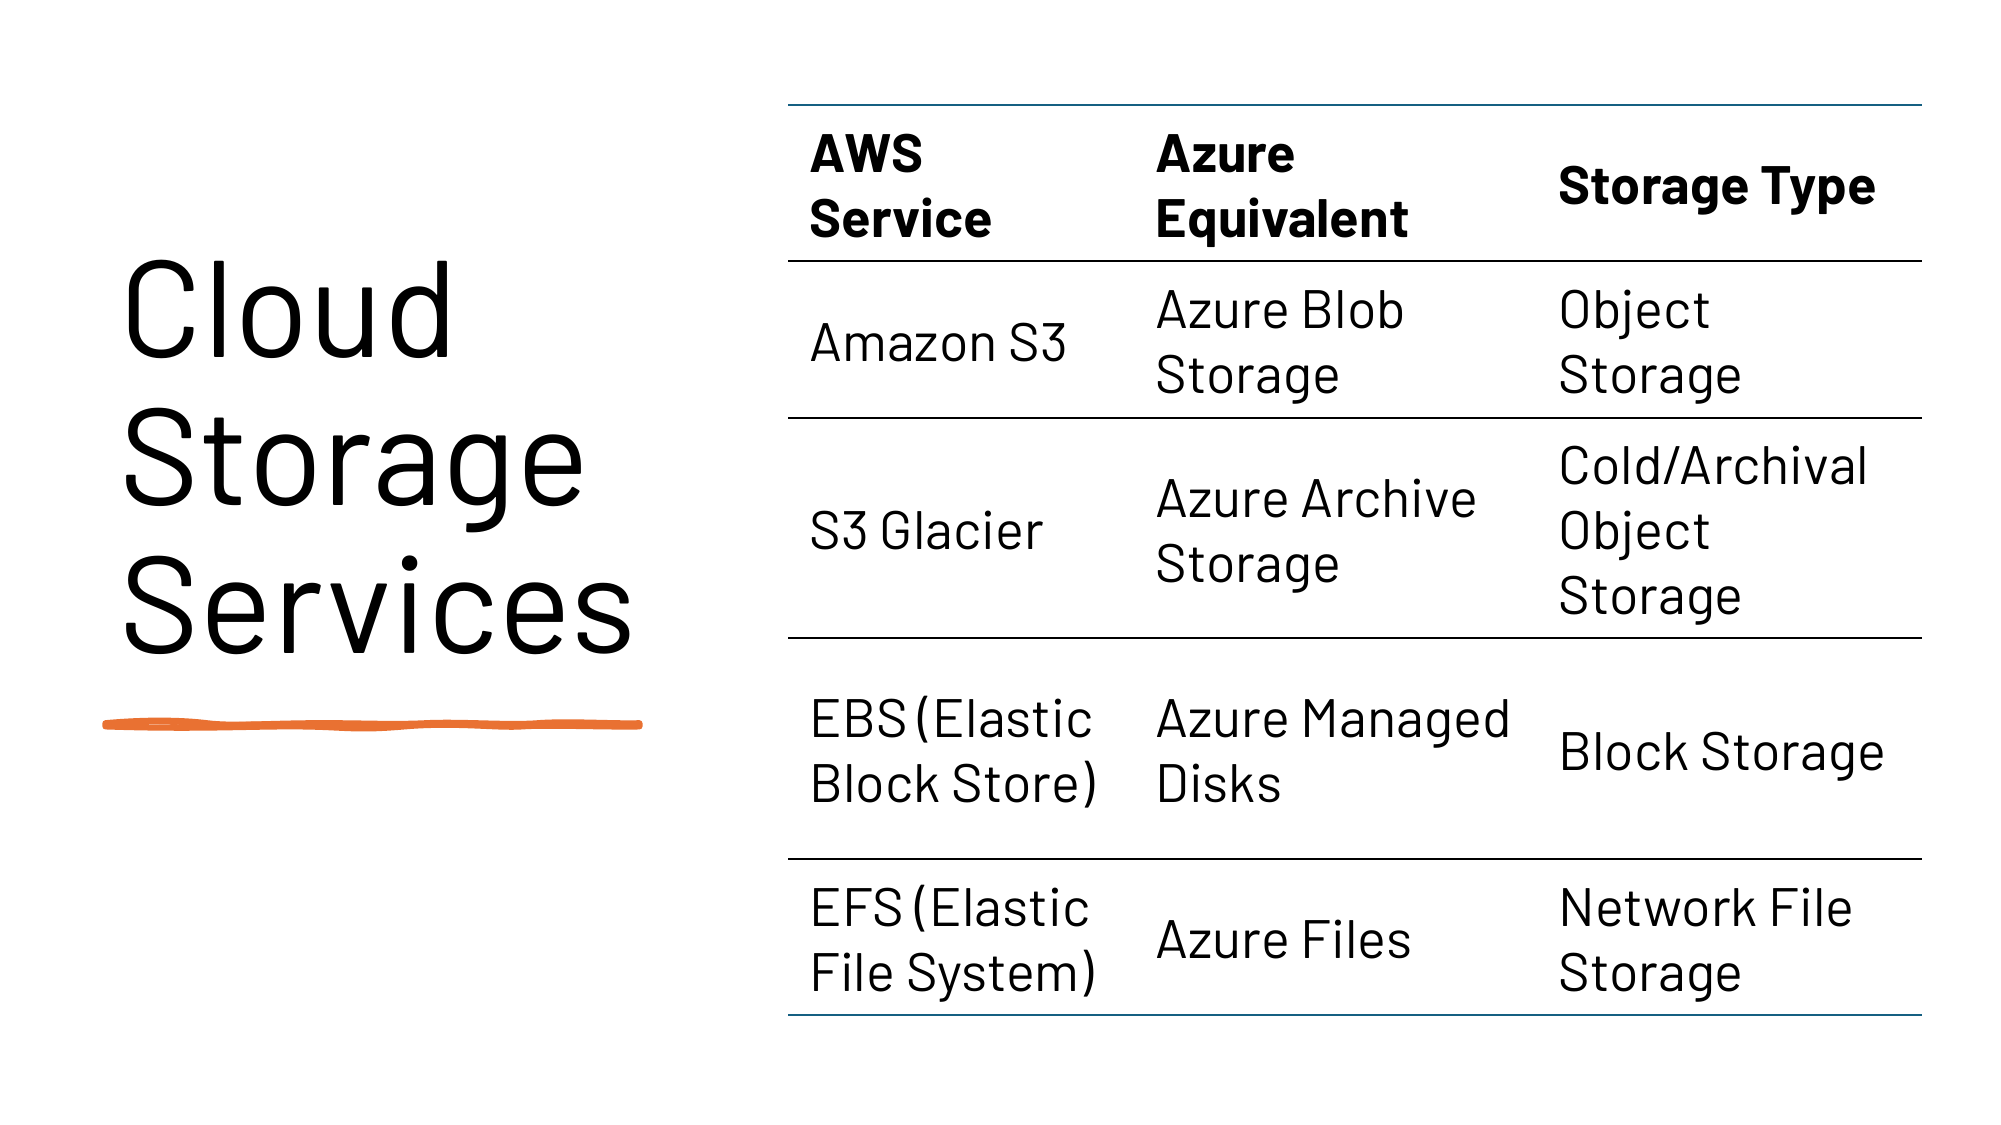

# Cloud Storage Services
| AWS Service | Azure Equivalent | Storage Type |
| --- | --- | --- |
| Amazon S3 | Azure Blob Storage | Object Storage |
| S3 Glacier | Azure Archive Storage | Cold/Archival Object Storage |
| EBS (Elastic Block Store) | Azure Managed Disks | Block Storage |
| EFS (Elastic File System) | Azure Files | Network File Storage |